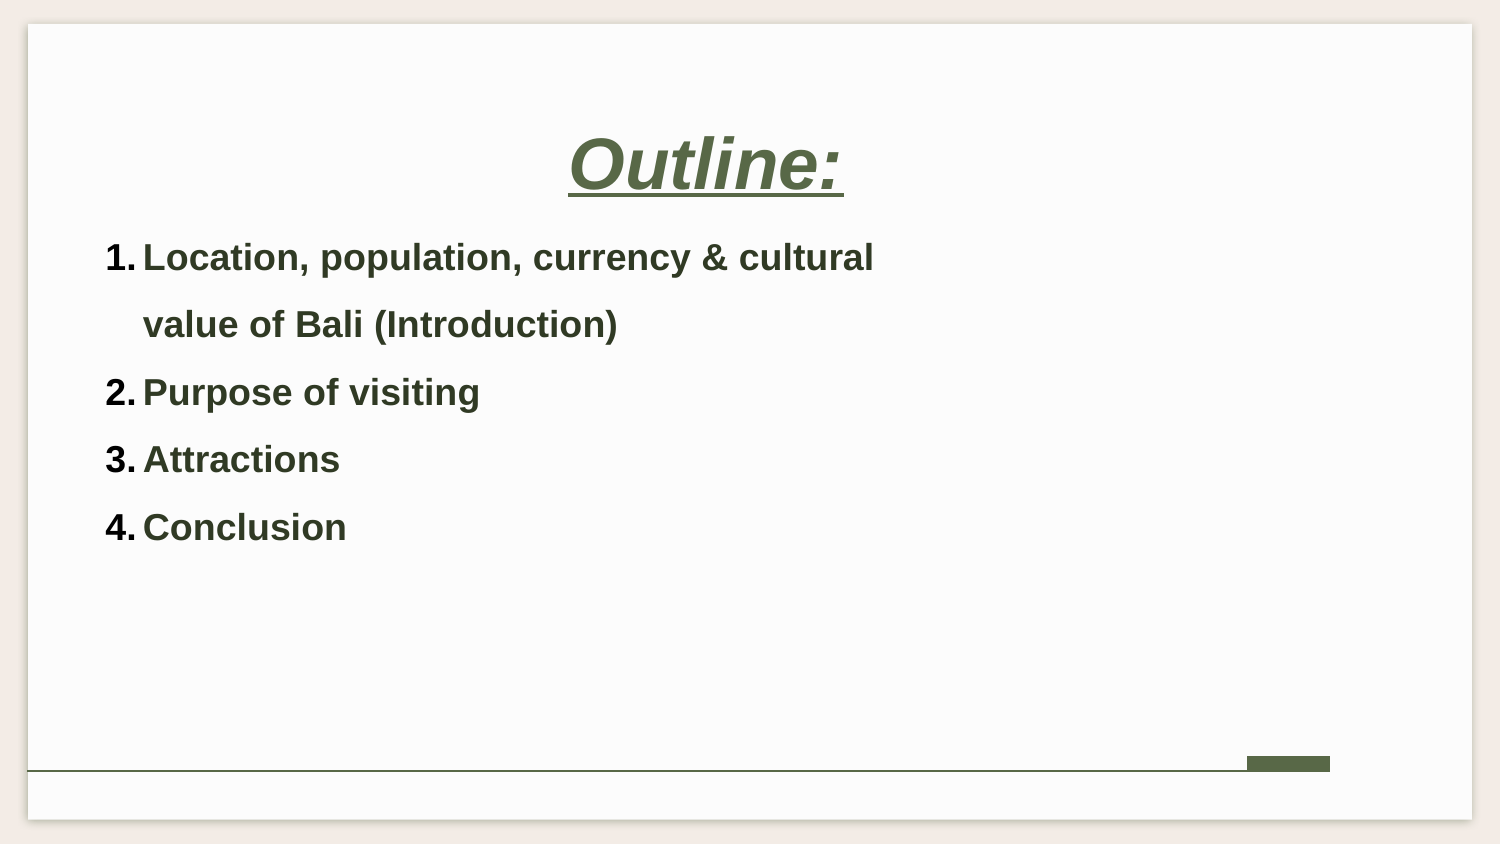

# Outline:
Location, population, currency & cultural value of Bali (Introduction)
Purpose of visiting
Attractions
Conclusion